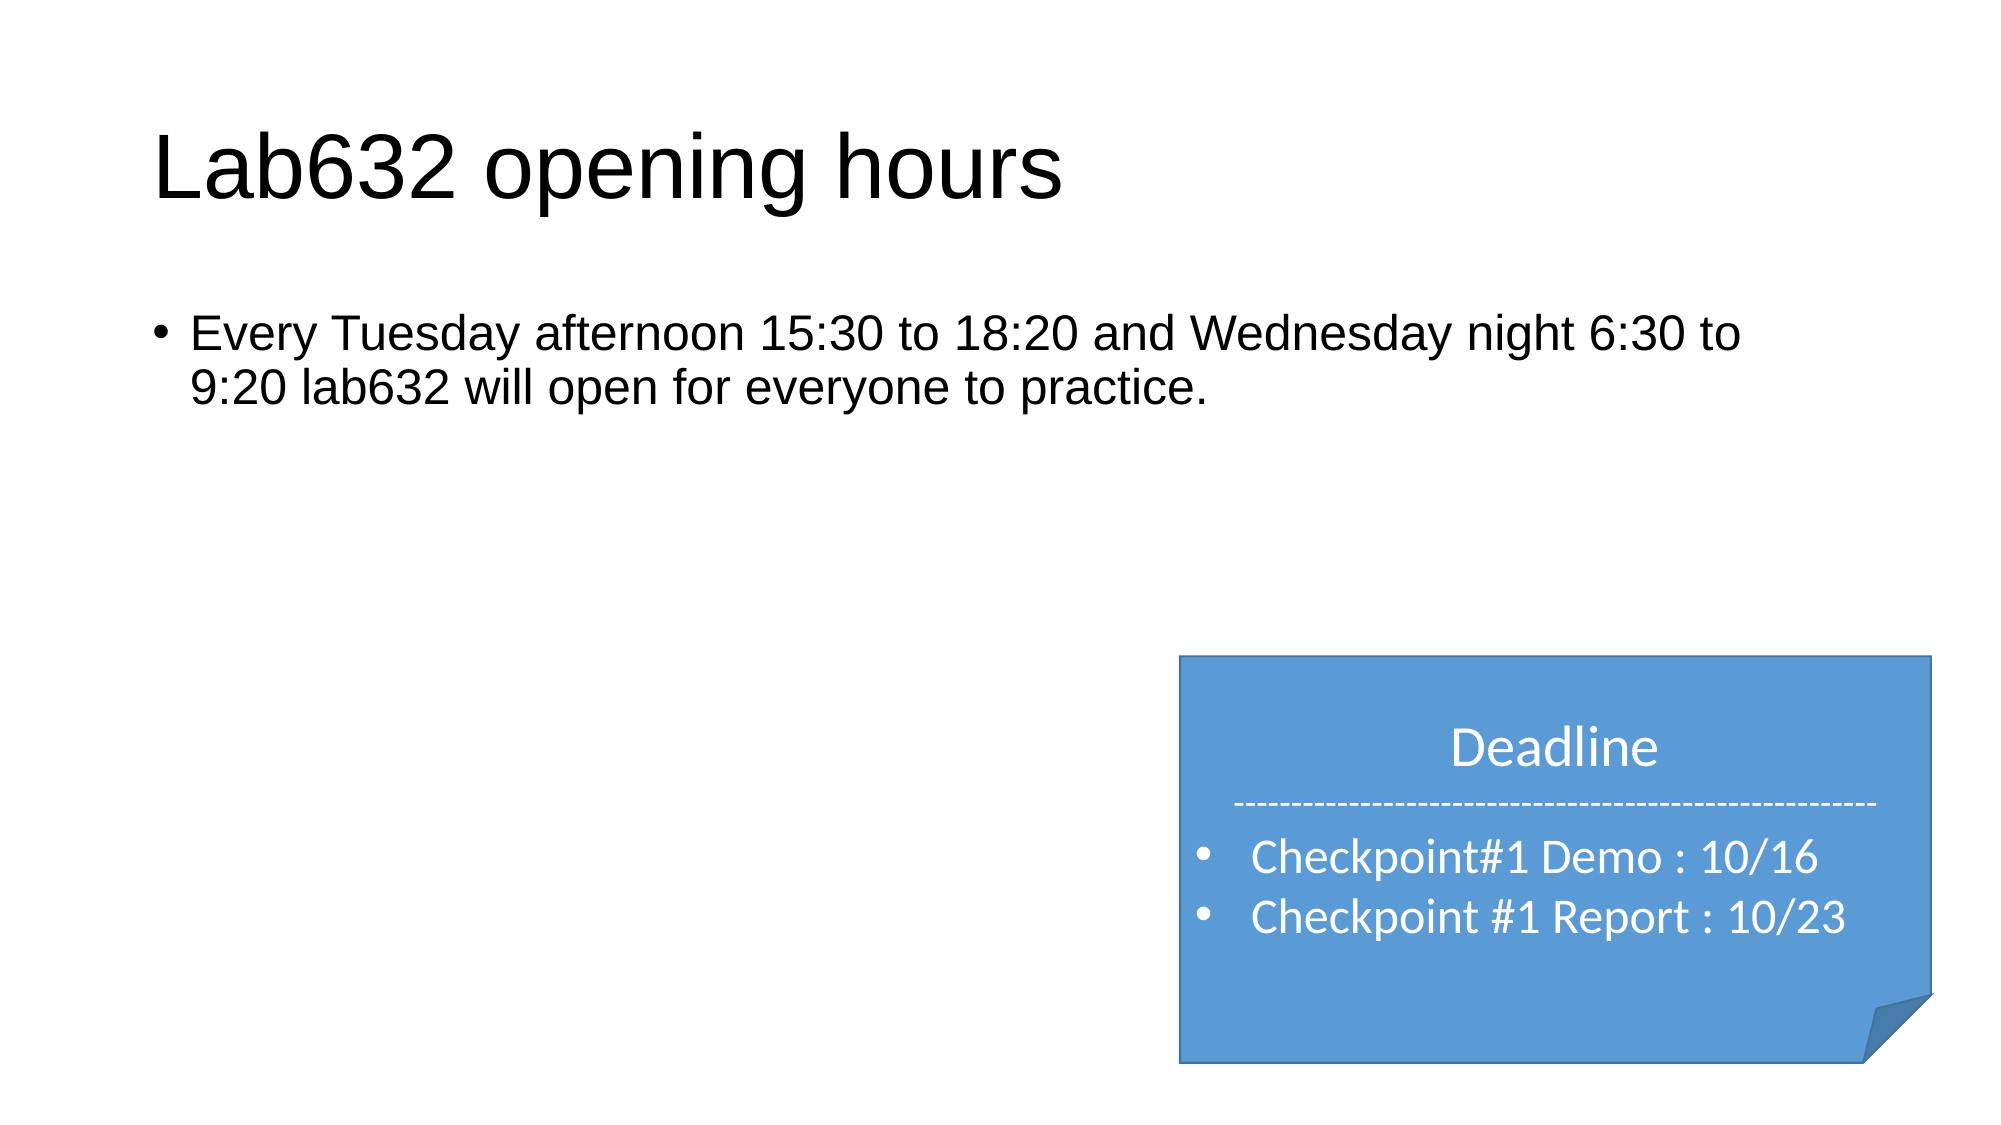

# Lab632 opening hours
Every Tuesday afternoon 15:30 to 18:20 and Wednesday night 6:30 to 9:20 lab632 will open for everyone to practice.
Deadline
--------------------------------------------------------
Checkpoint#1 Demo : 10/16
Checkpoint #1 Report : 10/23